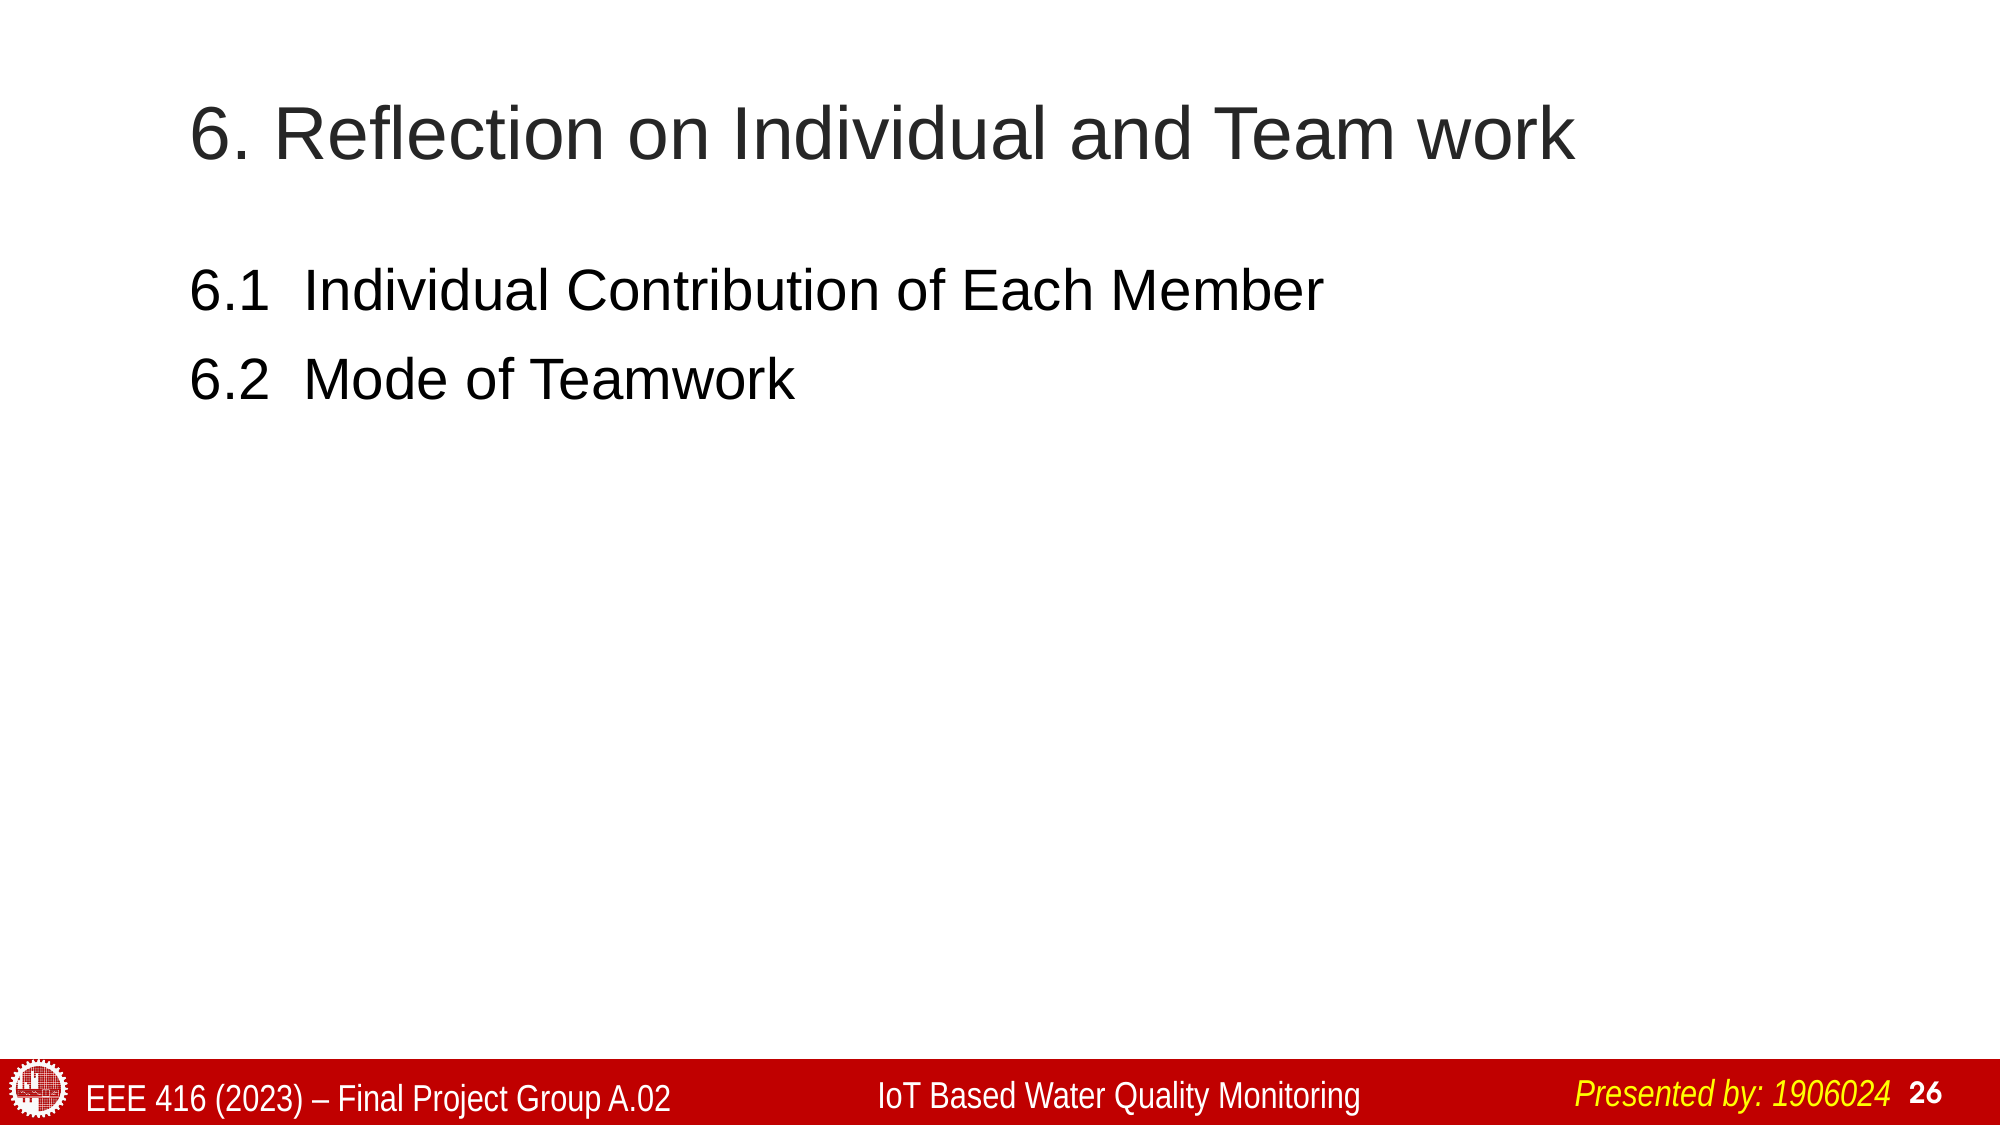

# 6. Reflection on Individual and Team work
6.1  Individual Contribution of Each Member
6.2  Mode of Teamwork
Presented by: 1906024
IoT Based Water Quality Monitoring
EEE 416 (2023) – Final Project Group A.02
26